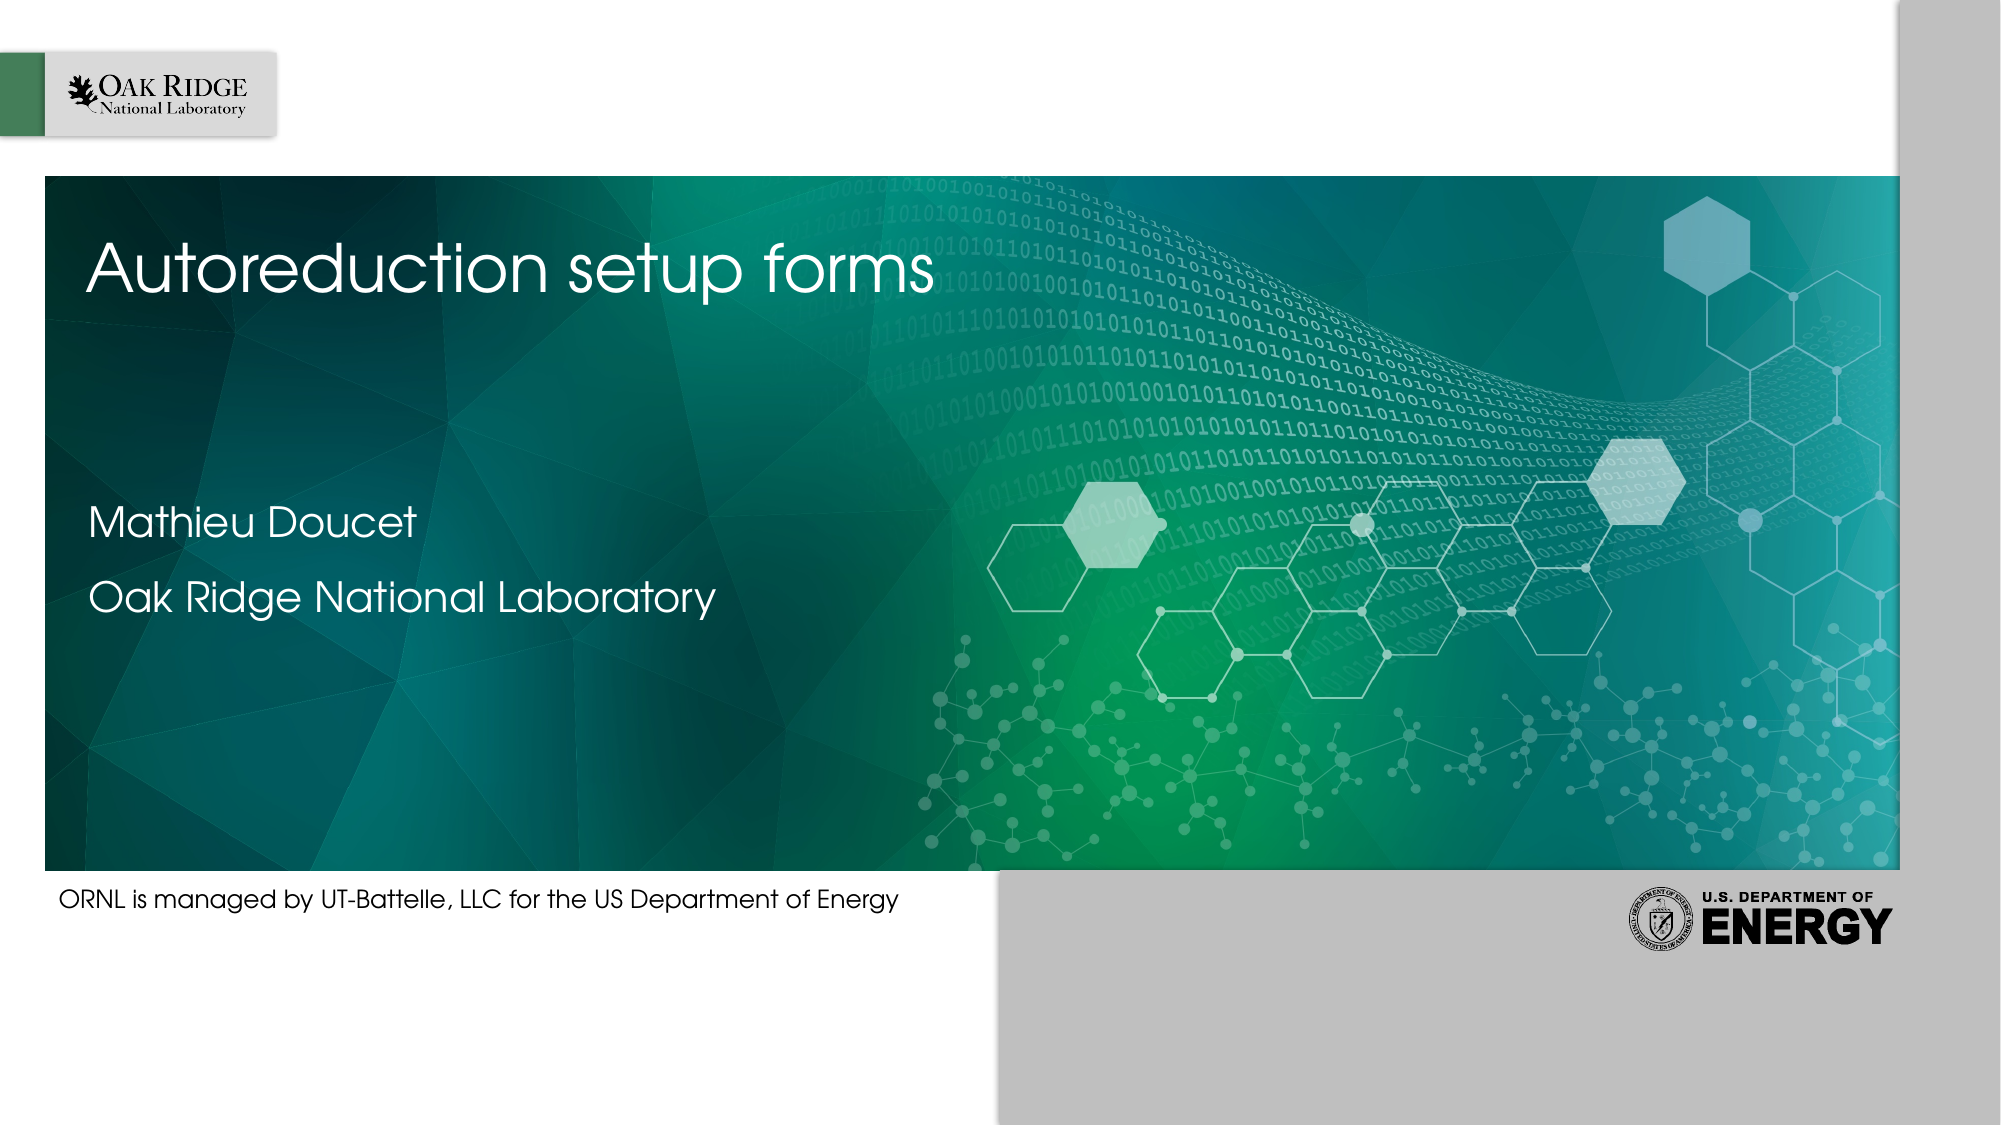

# Autoreduction setup forms
Mathieu Doucet
Oak Ridge National Laboratory